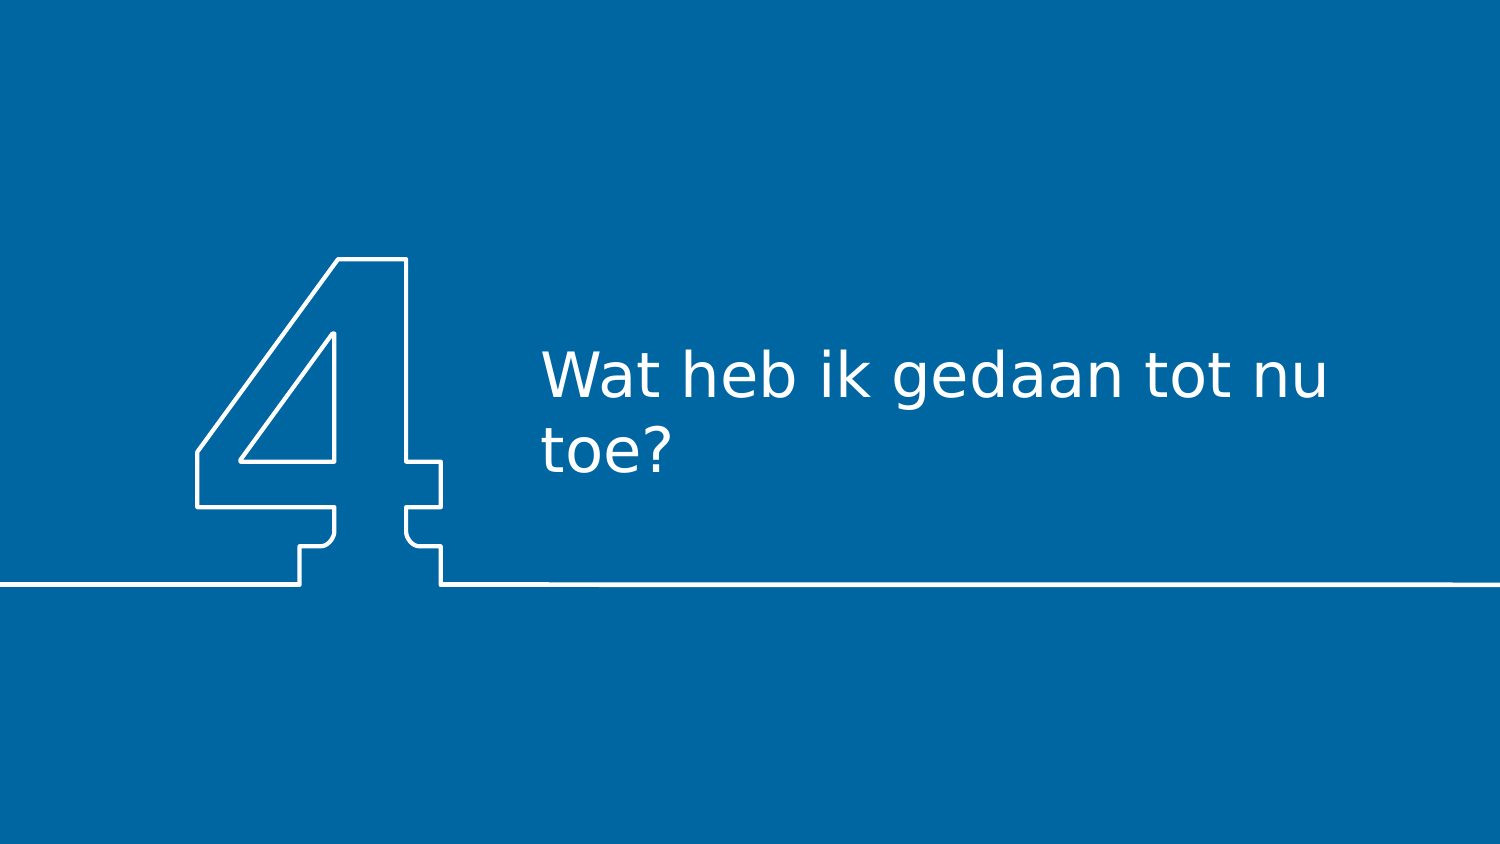

# Wat heb ik gedaan tot nu toe?